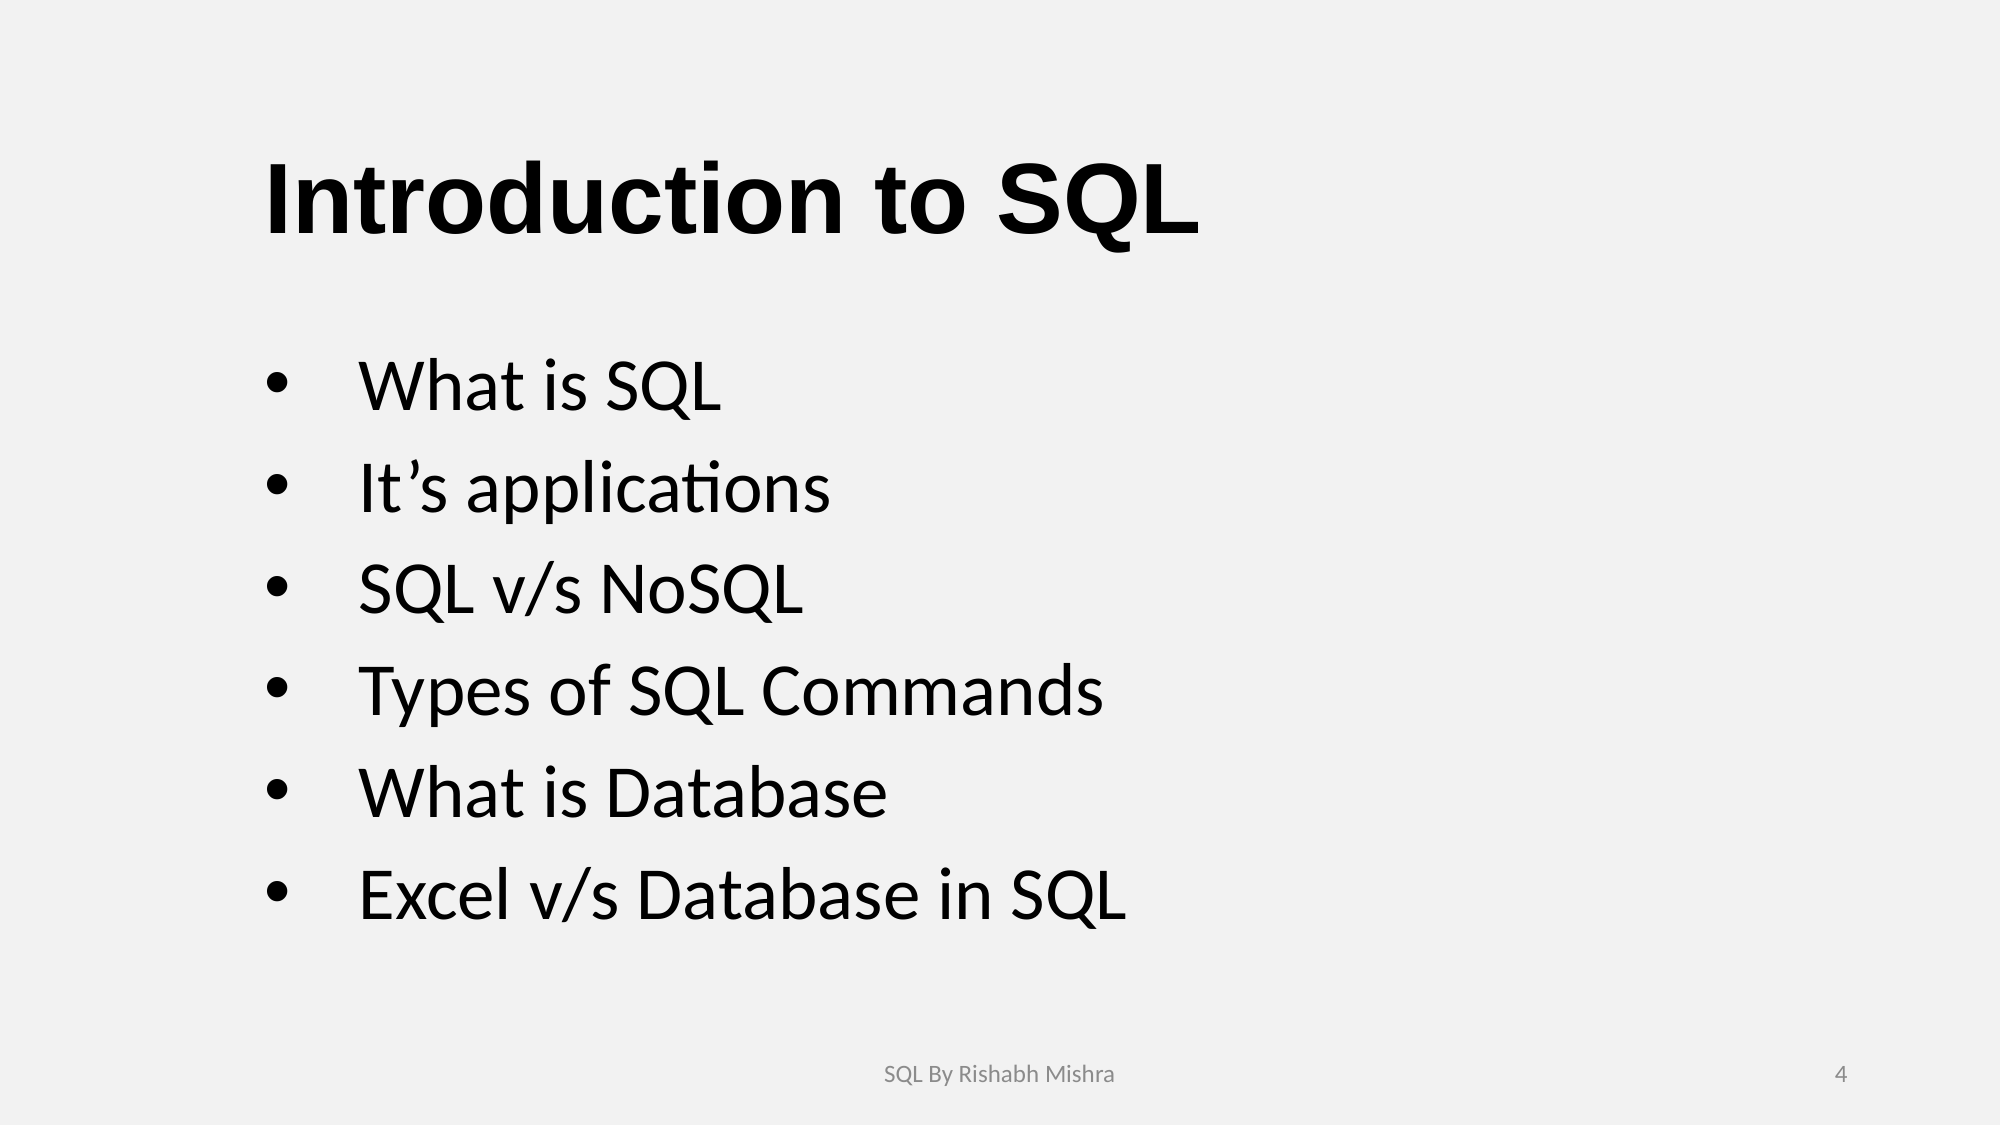

# Introduction to SQL
What is SQL
It’s applications
SQL v/s NoSQL
Types of SQL Commands
What is Database
Excel v/s Database in SQL
SQL By Rishabh Mishra
4